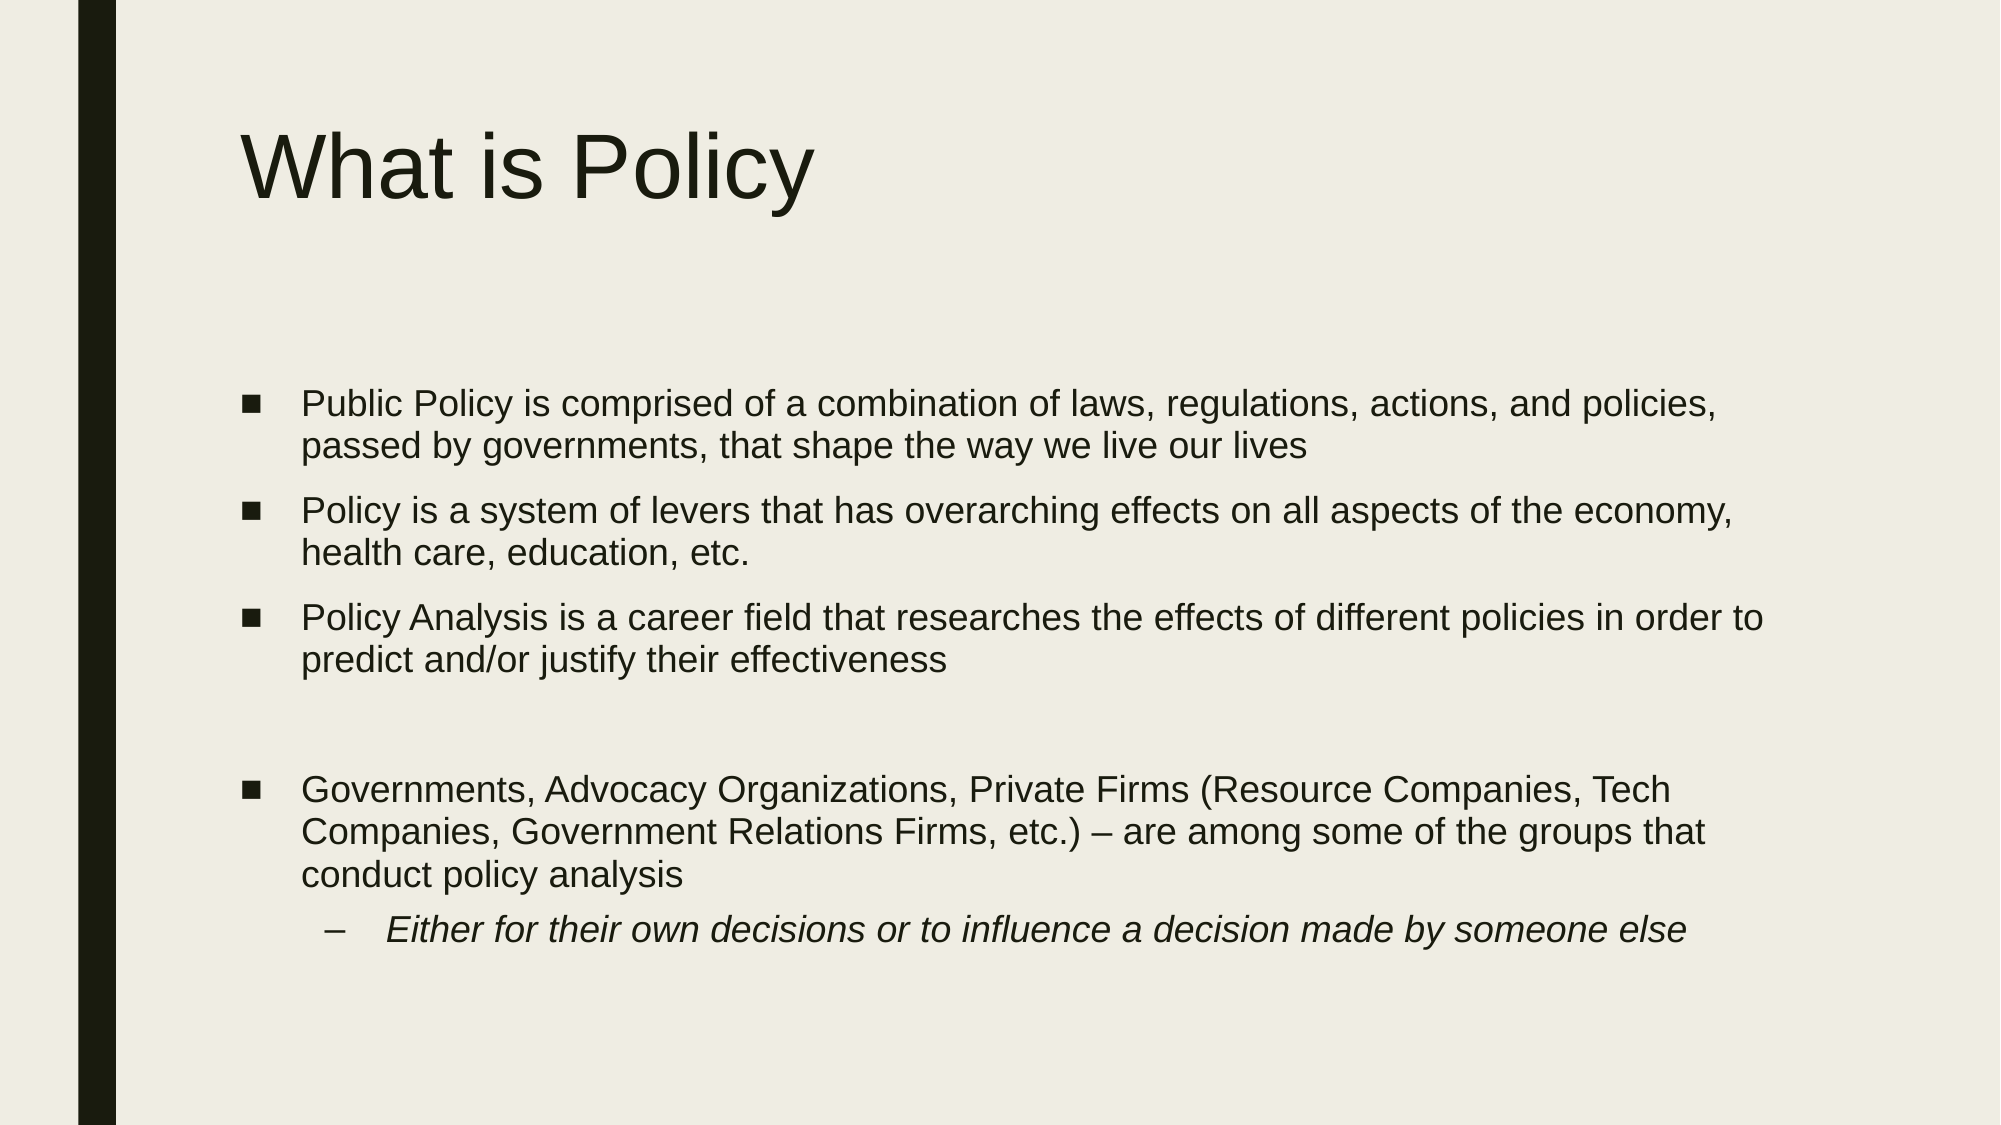

# What is Policy
Public Policy is comprised of a combination of laws, regulations, actions, and policies, passed by governments, that shape the way we live our lives
Policy is a system of levers that has overarching effects on all aspects of the economy, health care, education, etc.
Policy Analysis is a career field that researches the effects of different policies in order to predict and/or justify their effectiveness

Governments, Advocacy Organizations, Private Firms (Resource Companies, Tech Companies, Government Relations Firms, etc.) – are among some of the groups that conduct policy analysis
Either for their own decisions or to influence a decision made by someone else